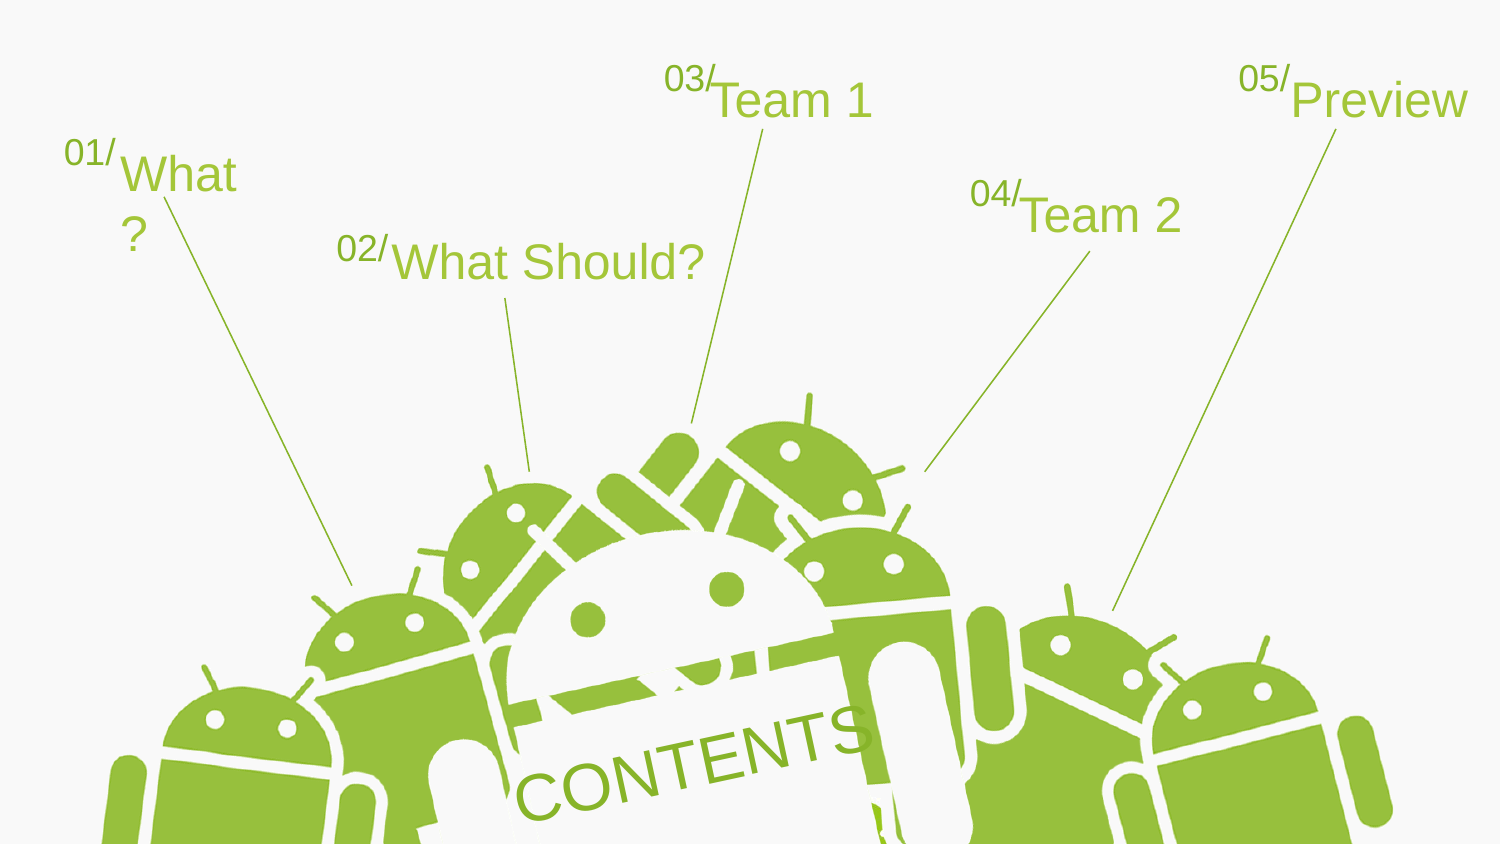

03/
Team 1
05/
Preview
01/
What?

04/
Team 2

02/
What Should?

CONTENTS